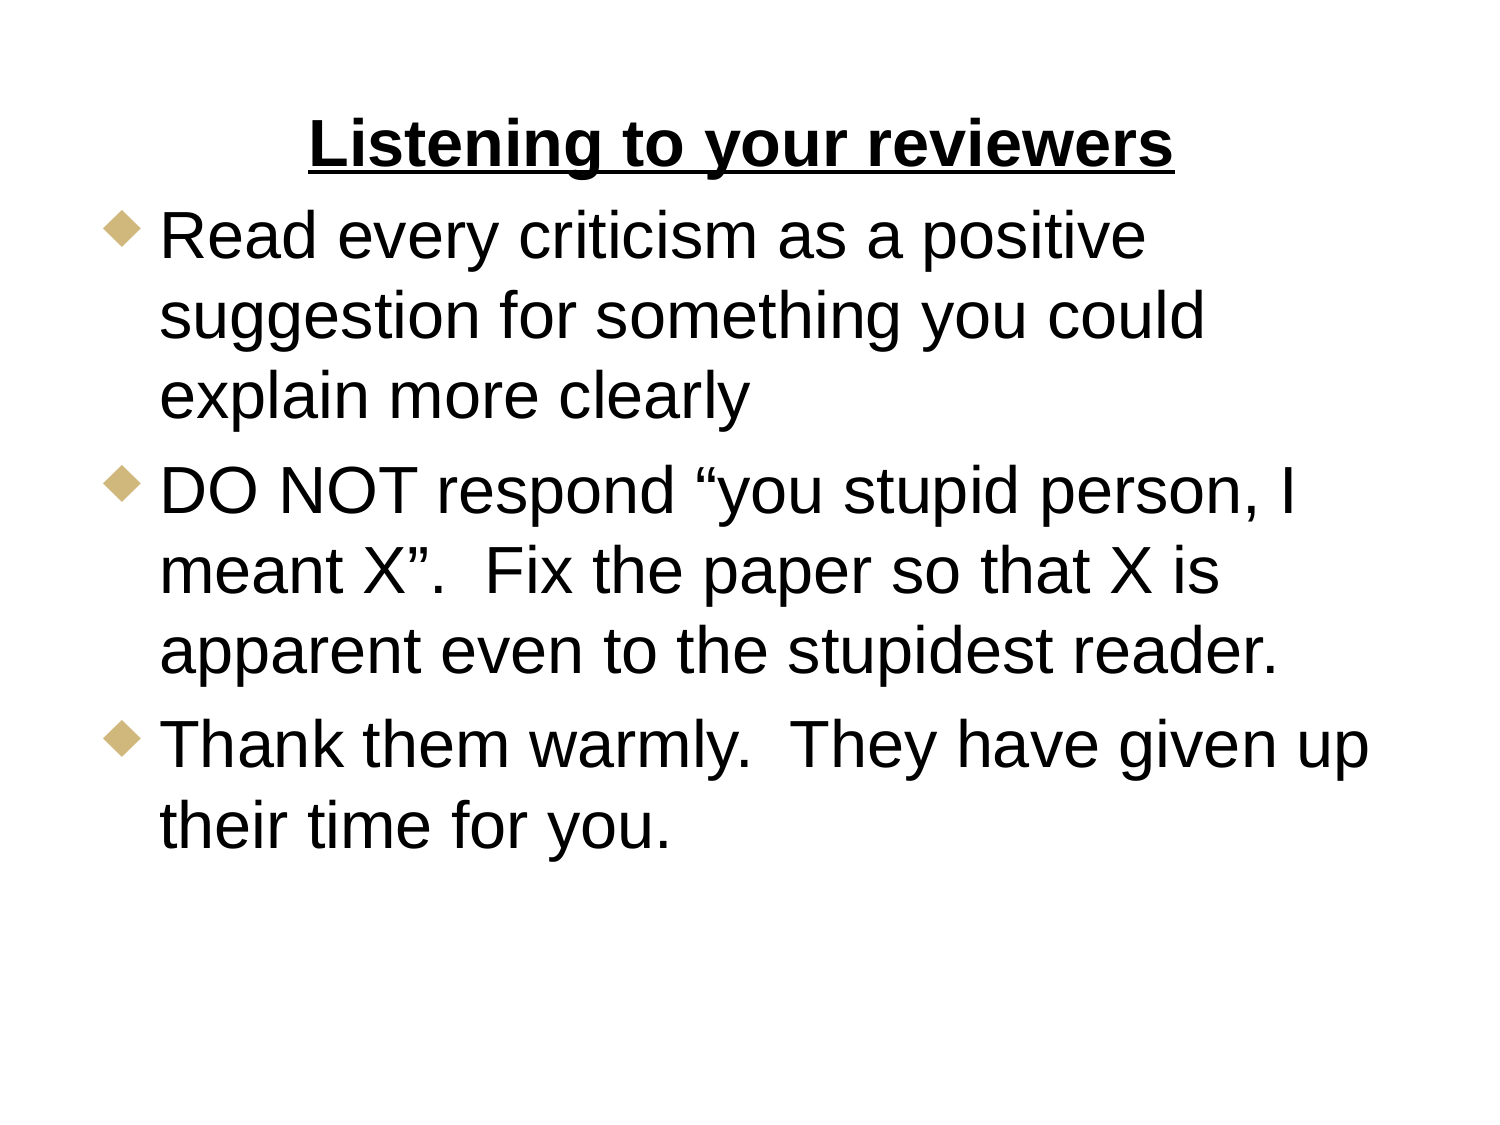

Listening to your reviewers
Read every criticism as a positive suggestion for something you could explain more clearly
DO NOT respond “you stupid person, I meant X”.  Fix the paper so that X is apparent even to the stupidest reader.
Thank them warmly.  They have given up their time for you.